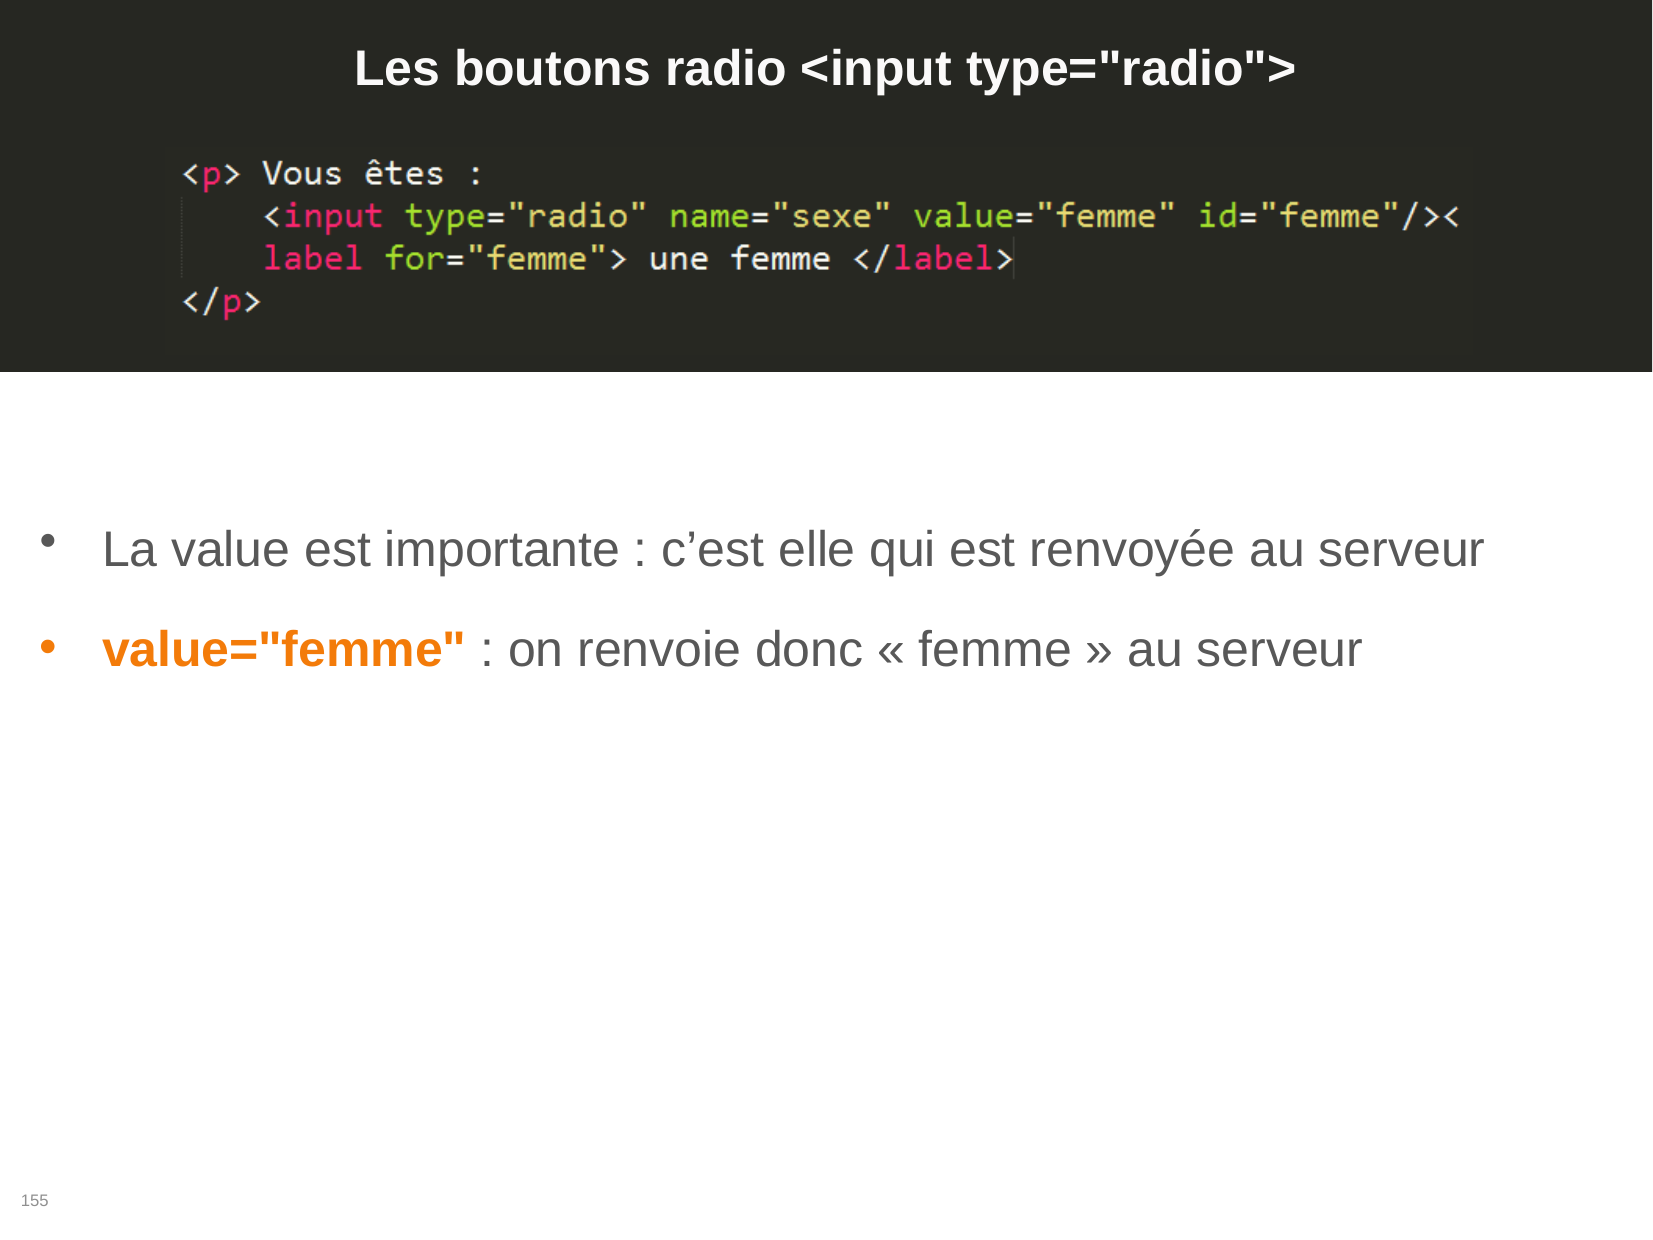

# Les boutons radio <input type="radio">

La value est importante : c’est elle qui est renvoyée au serveur
value="femme" : on renvoie donc « femme » au serveur

155